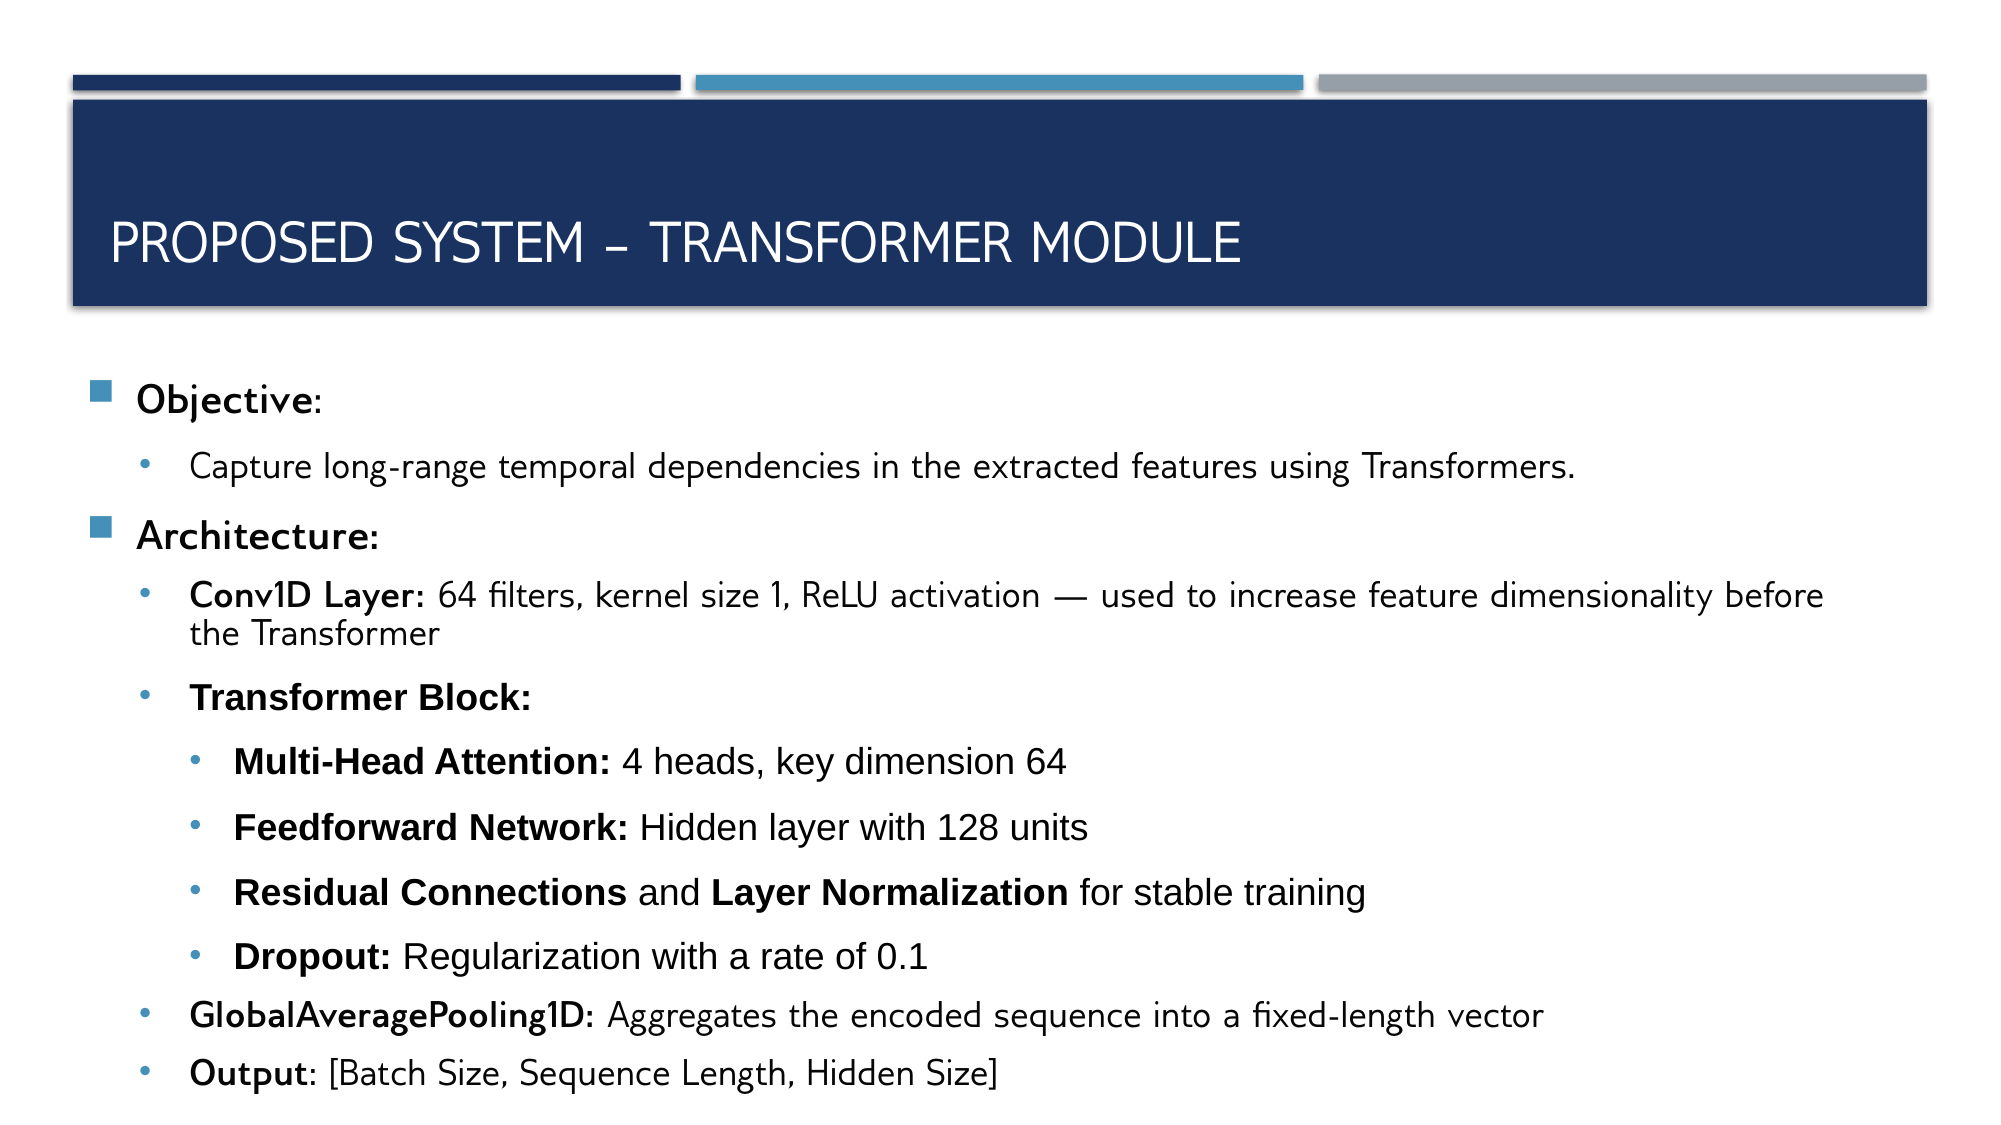

# Proposed system – Transformer Module
Objective:
Capture long-range temporal dependencies in the extracted features using Transformers.
Architecture:
Conv1D Layer: 64 filters, kernel size 1, ReLU activation — used to increase feature dimensionality before the Transformer
Transformer Block:
Multi-Head Attention: 4 heads, key dimension 64
Feedforward Network: Hidden layer with 128 units
Residual Connections and Layer Normalization for stable training
Dropout: Regularization with a rate of 0.1
GlobalAveragePooling1D: Aggregates the encoded sequence into a fixed-length vector
Output: [Batch Size, Sequence Length, Hidden Size]